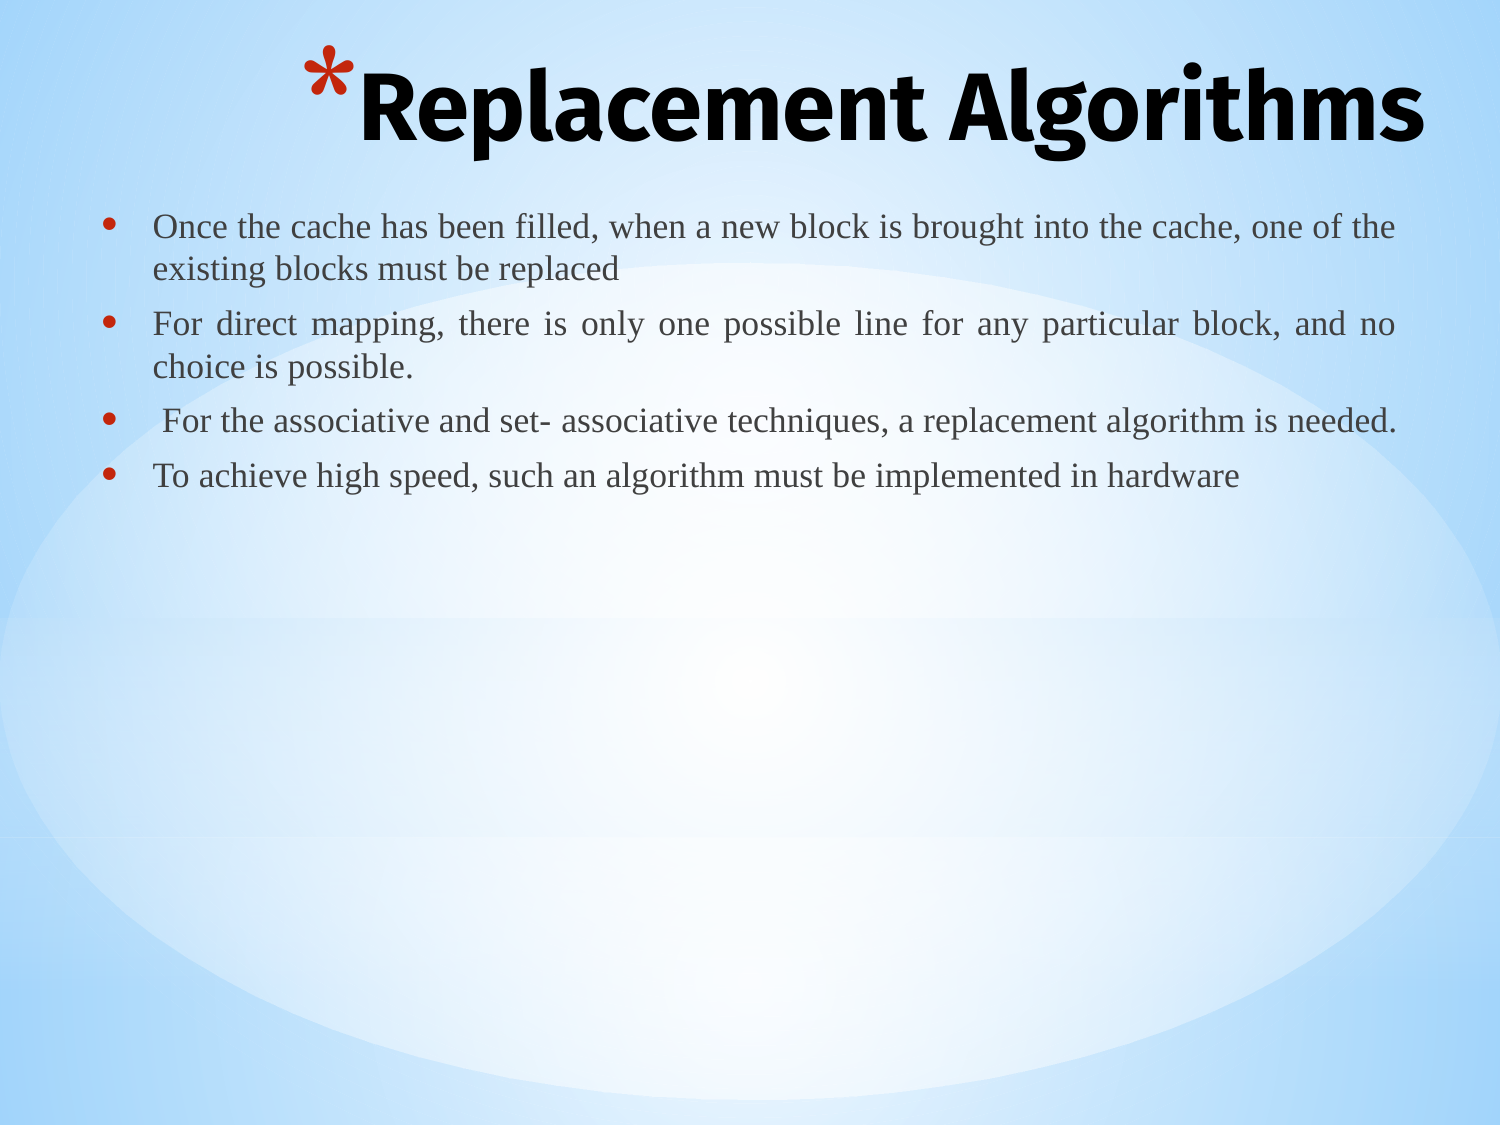

# Replacement Algorithms
Once the cache has been filled, when a new block is brought into the cache, one of the existing blocks must be replaced
For direct mapping, there is only one possible line for any particular block, and no choice is possible.
 For the associative and set- associative techniques, a replacement algorithm is needed.
To achieve high speed, such an algorithm must be implemented in hardware